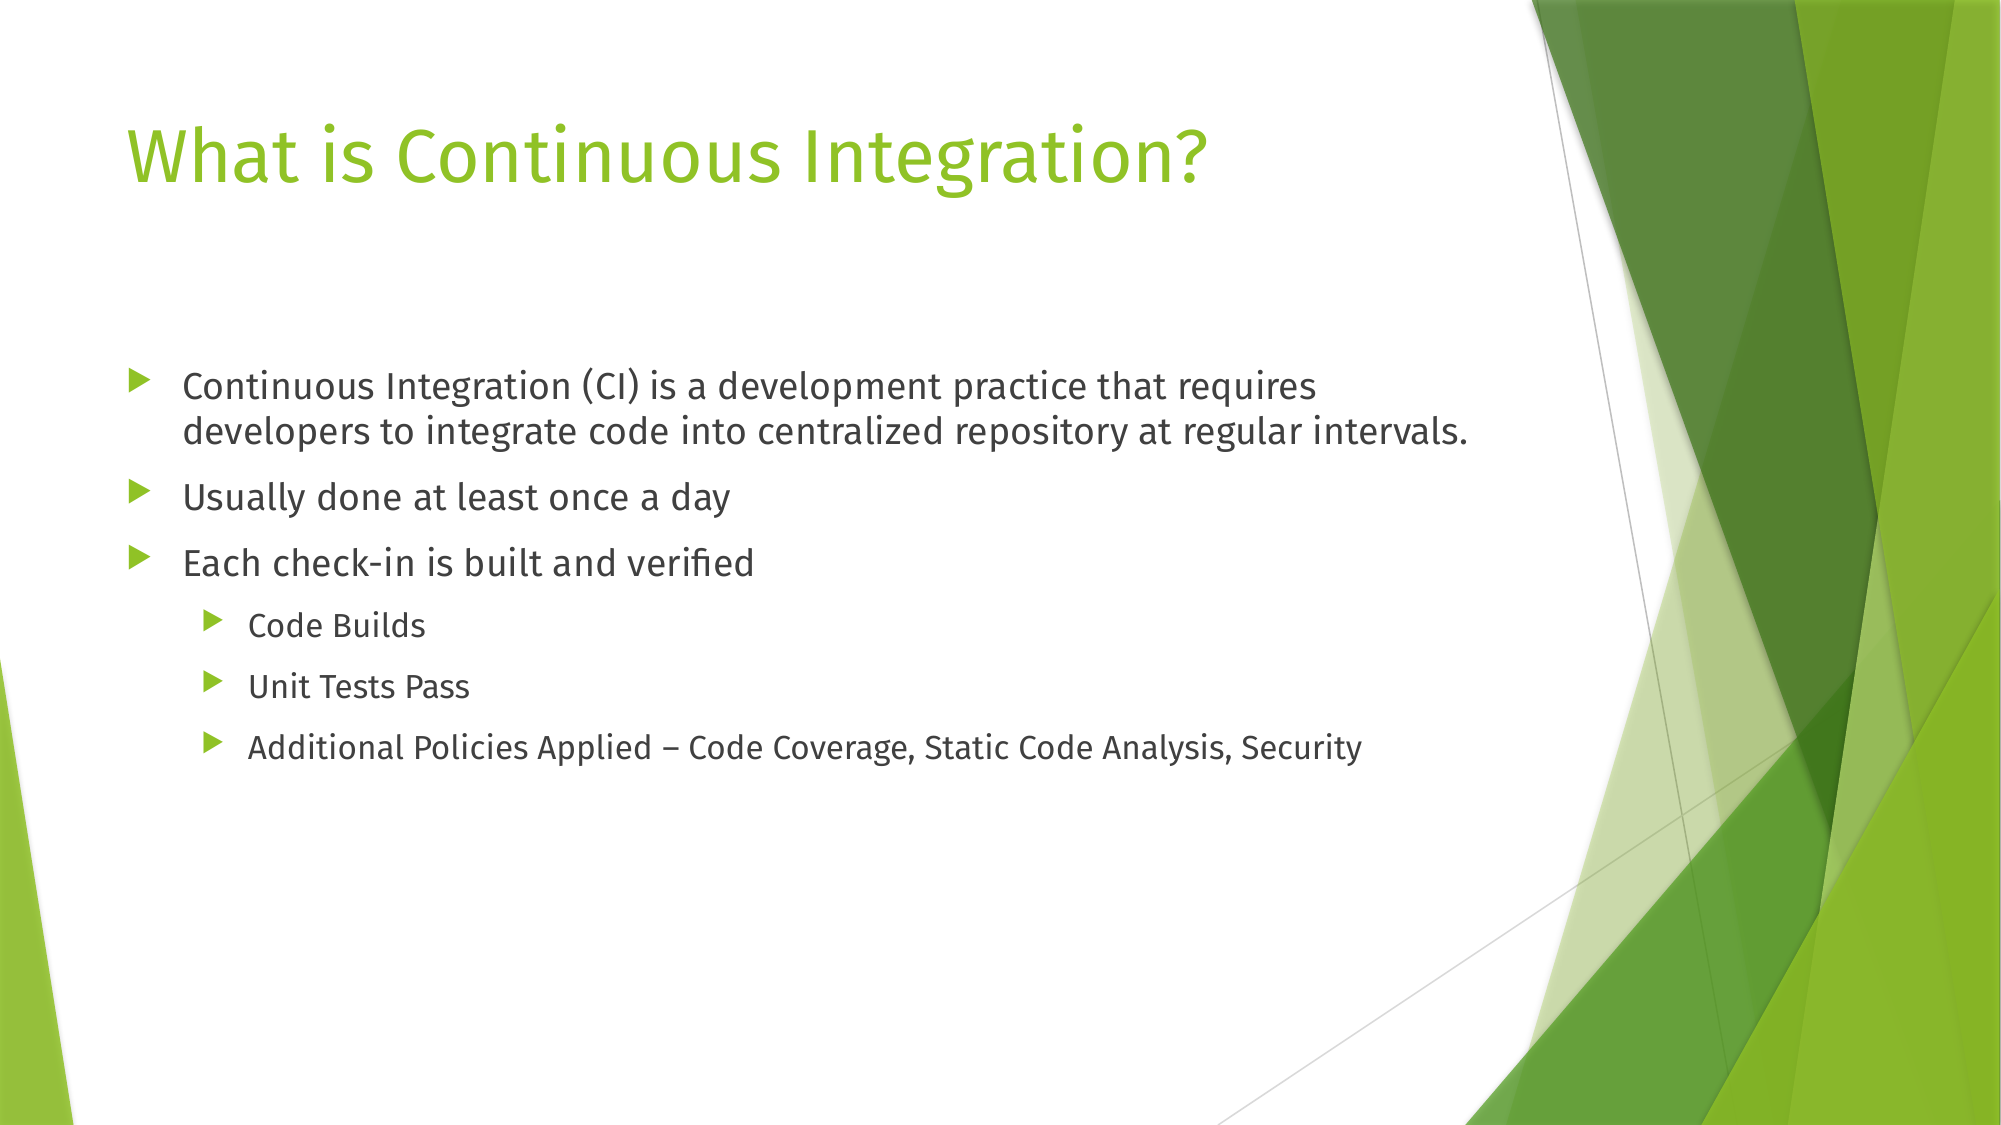

# What is Continuous Integration?
Continuous Integration (CI) is a development practice that requires developers to integrate code into centralized repository at regular intervals.
Usually done at least once a day
Each check-in is built and verified
Code Builds
Unit Tests Pass
Additional Policies Applied – Code Coverage, Static Code Analysis, Security